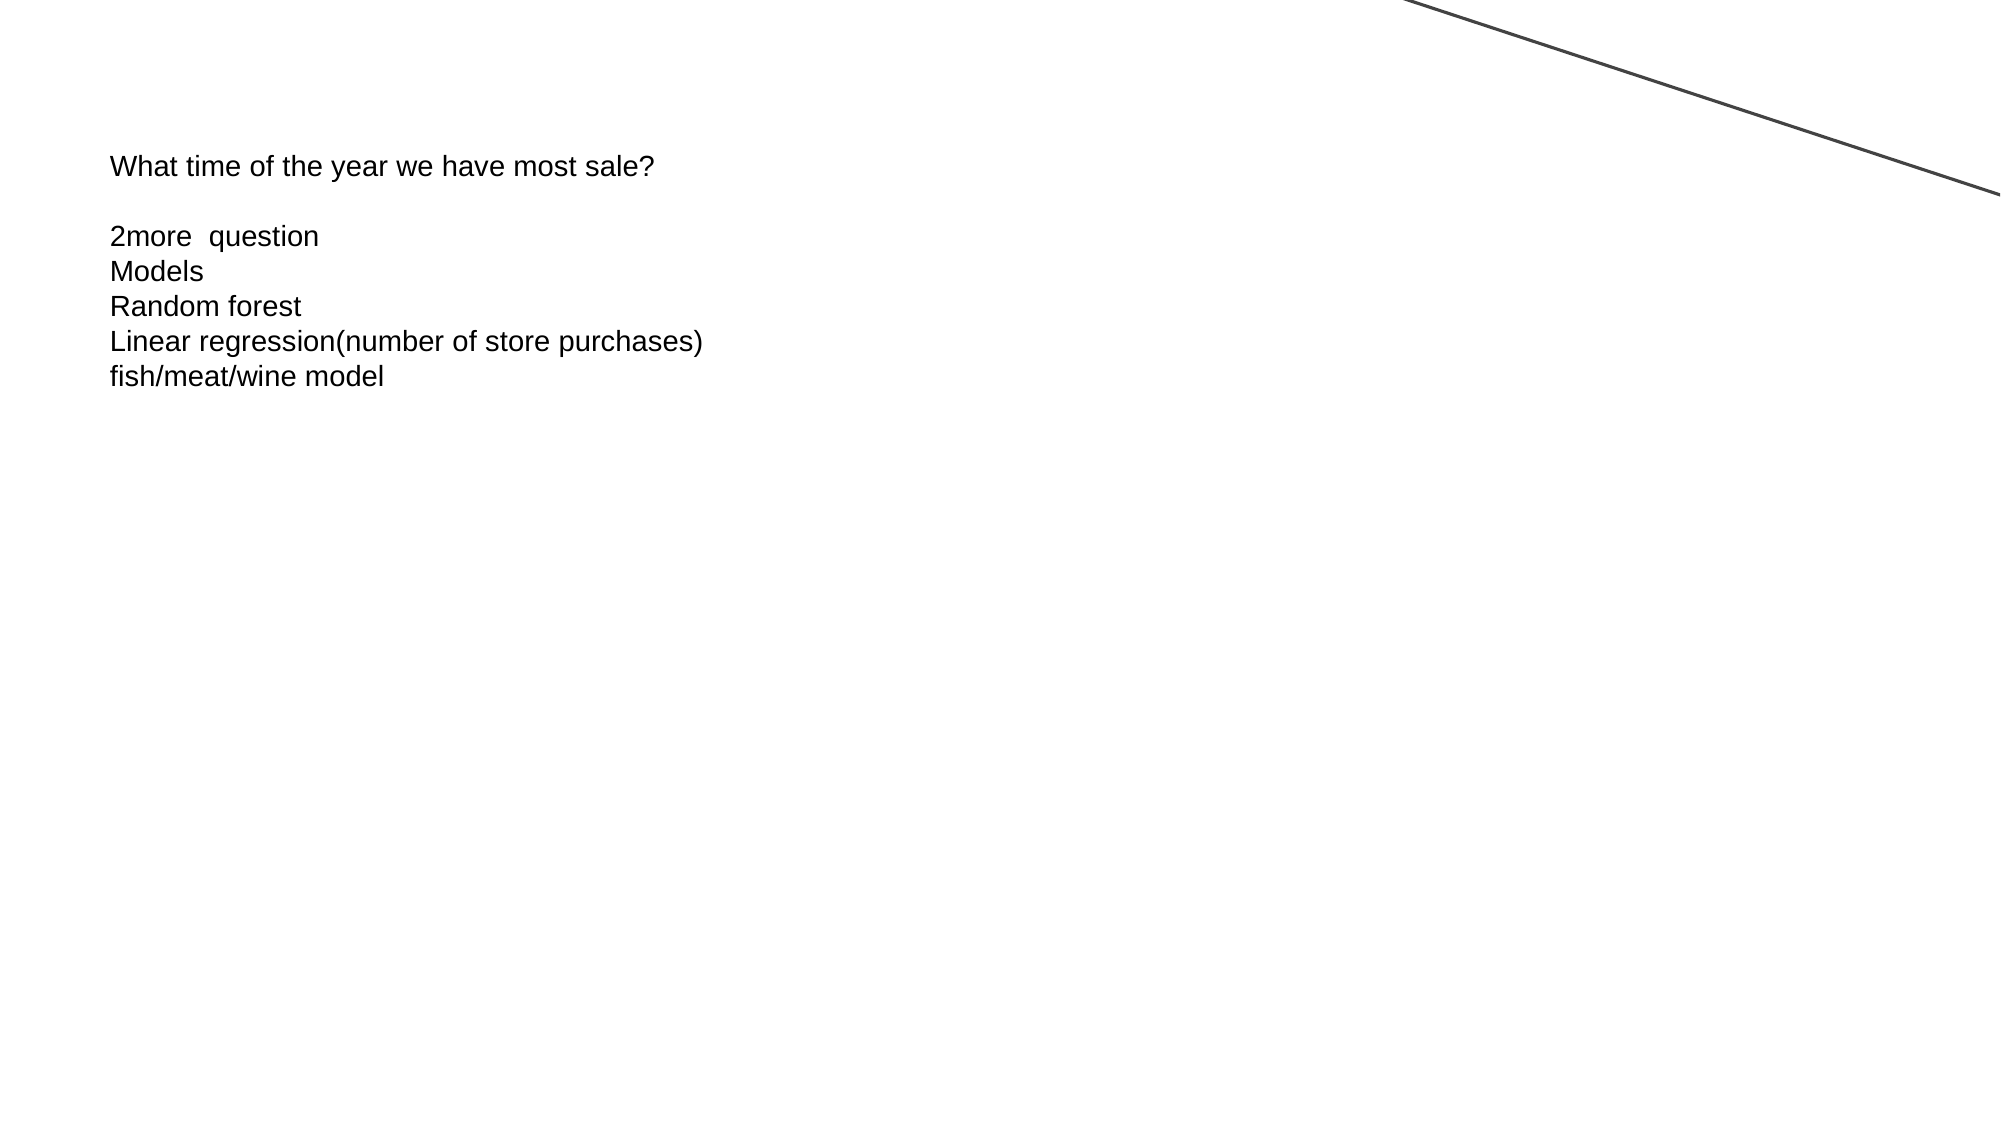

What time of the year we have most sale?

2more  question
Models
Random forest
Linear regression(number of store purchases)
fish/meat/wine model